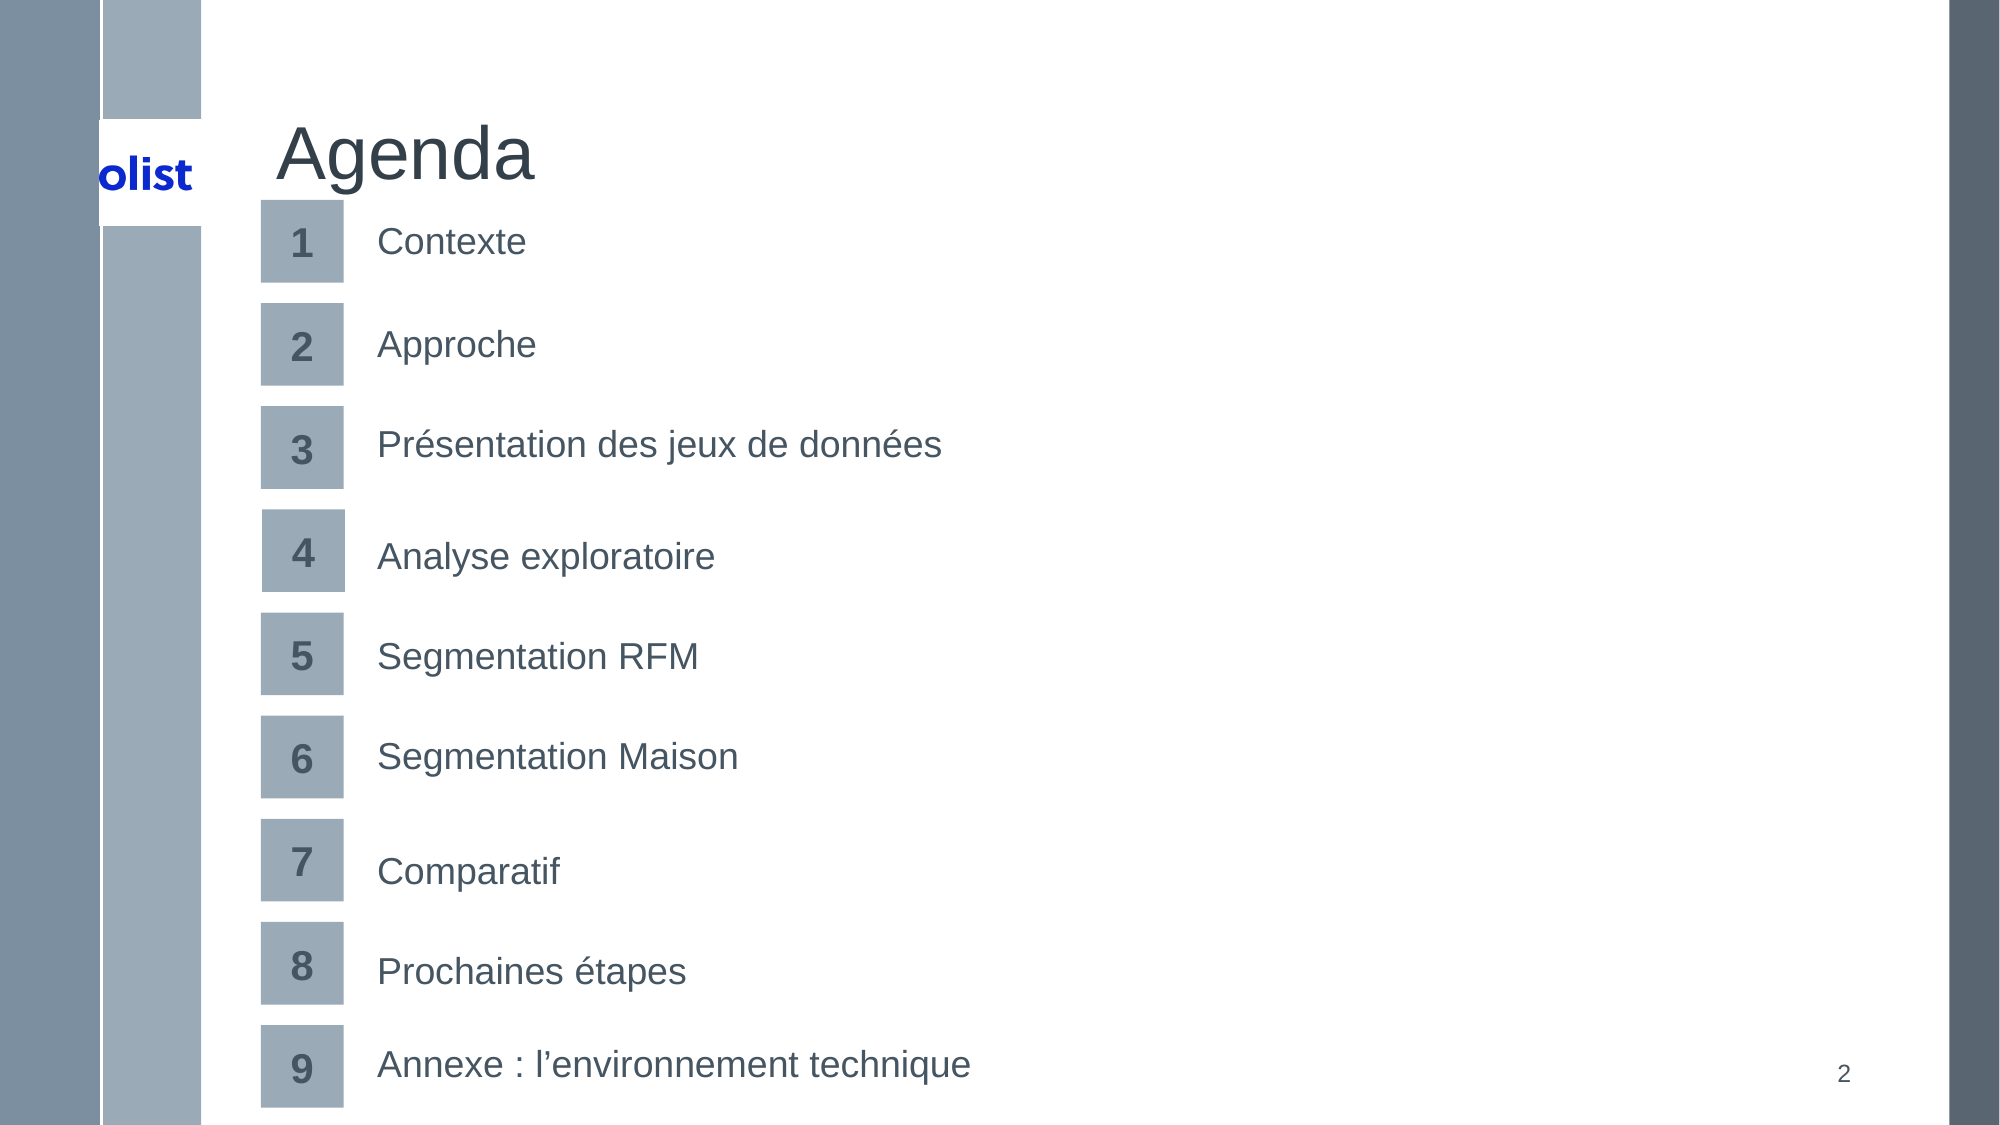

# Agenda
1
Contexte
2
Approche
3
Présentation des jeux de données
4
Analyse exploratoire
5
Segmentation RFM
6
Segmentation Maison
7
Comparatif
8
Prochaines étapes
9
Annexe : l’environnement technique
2